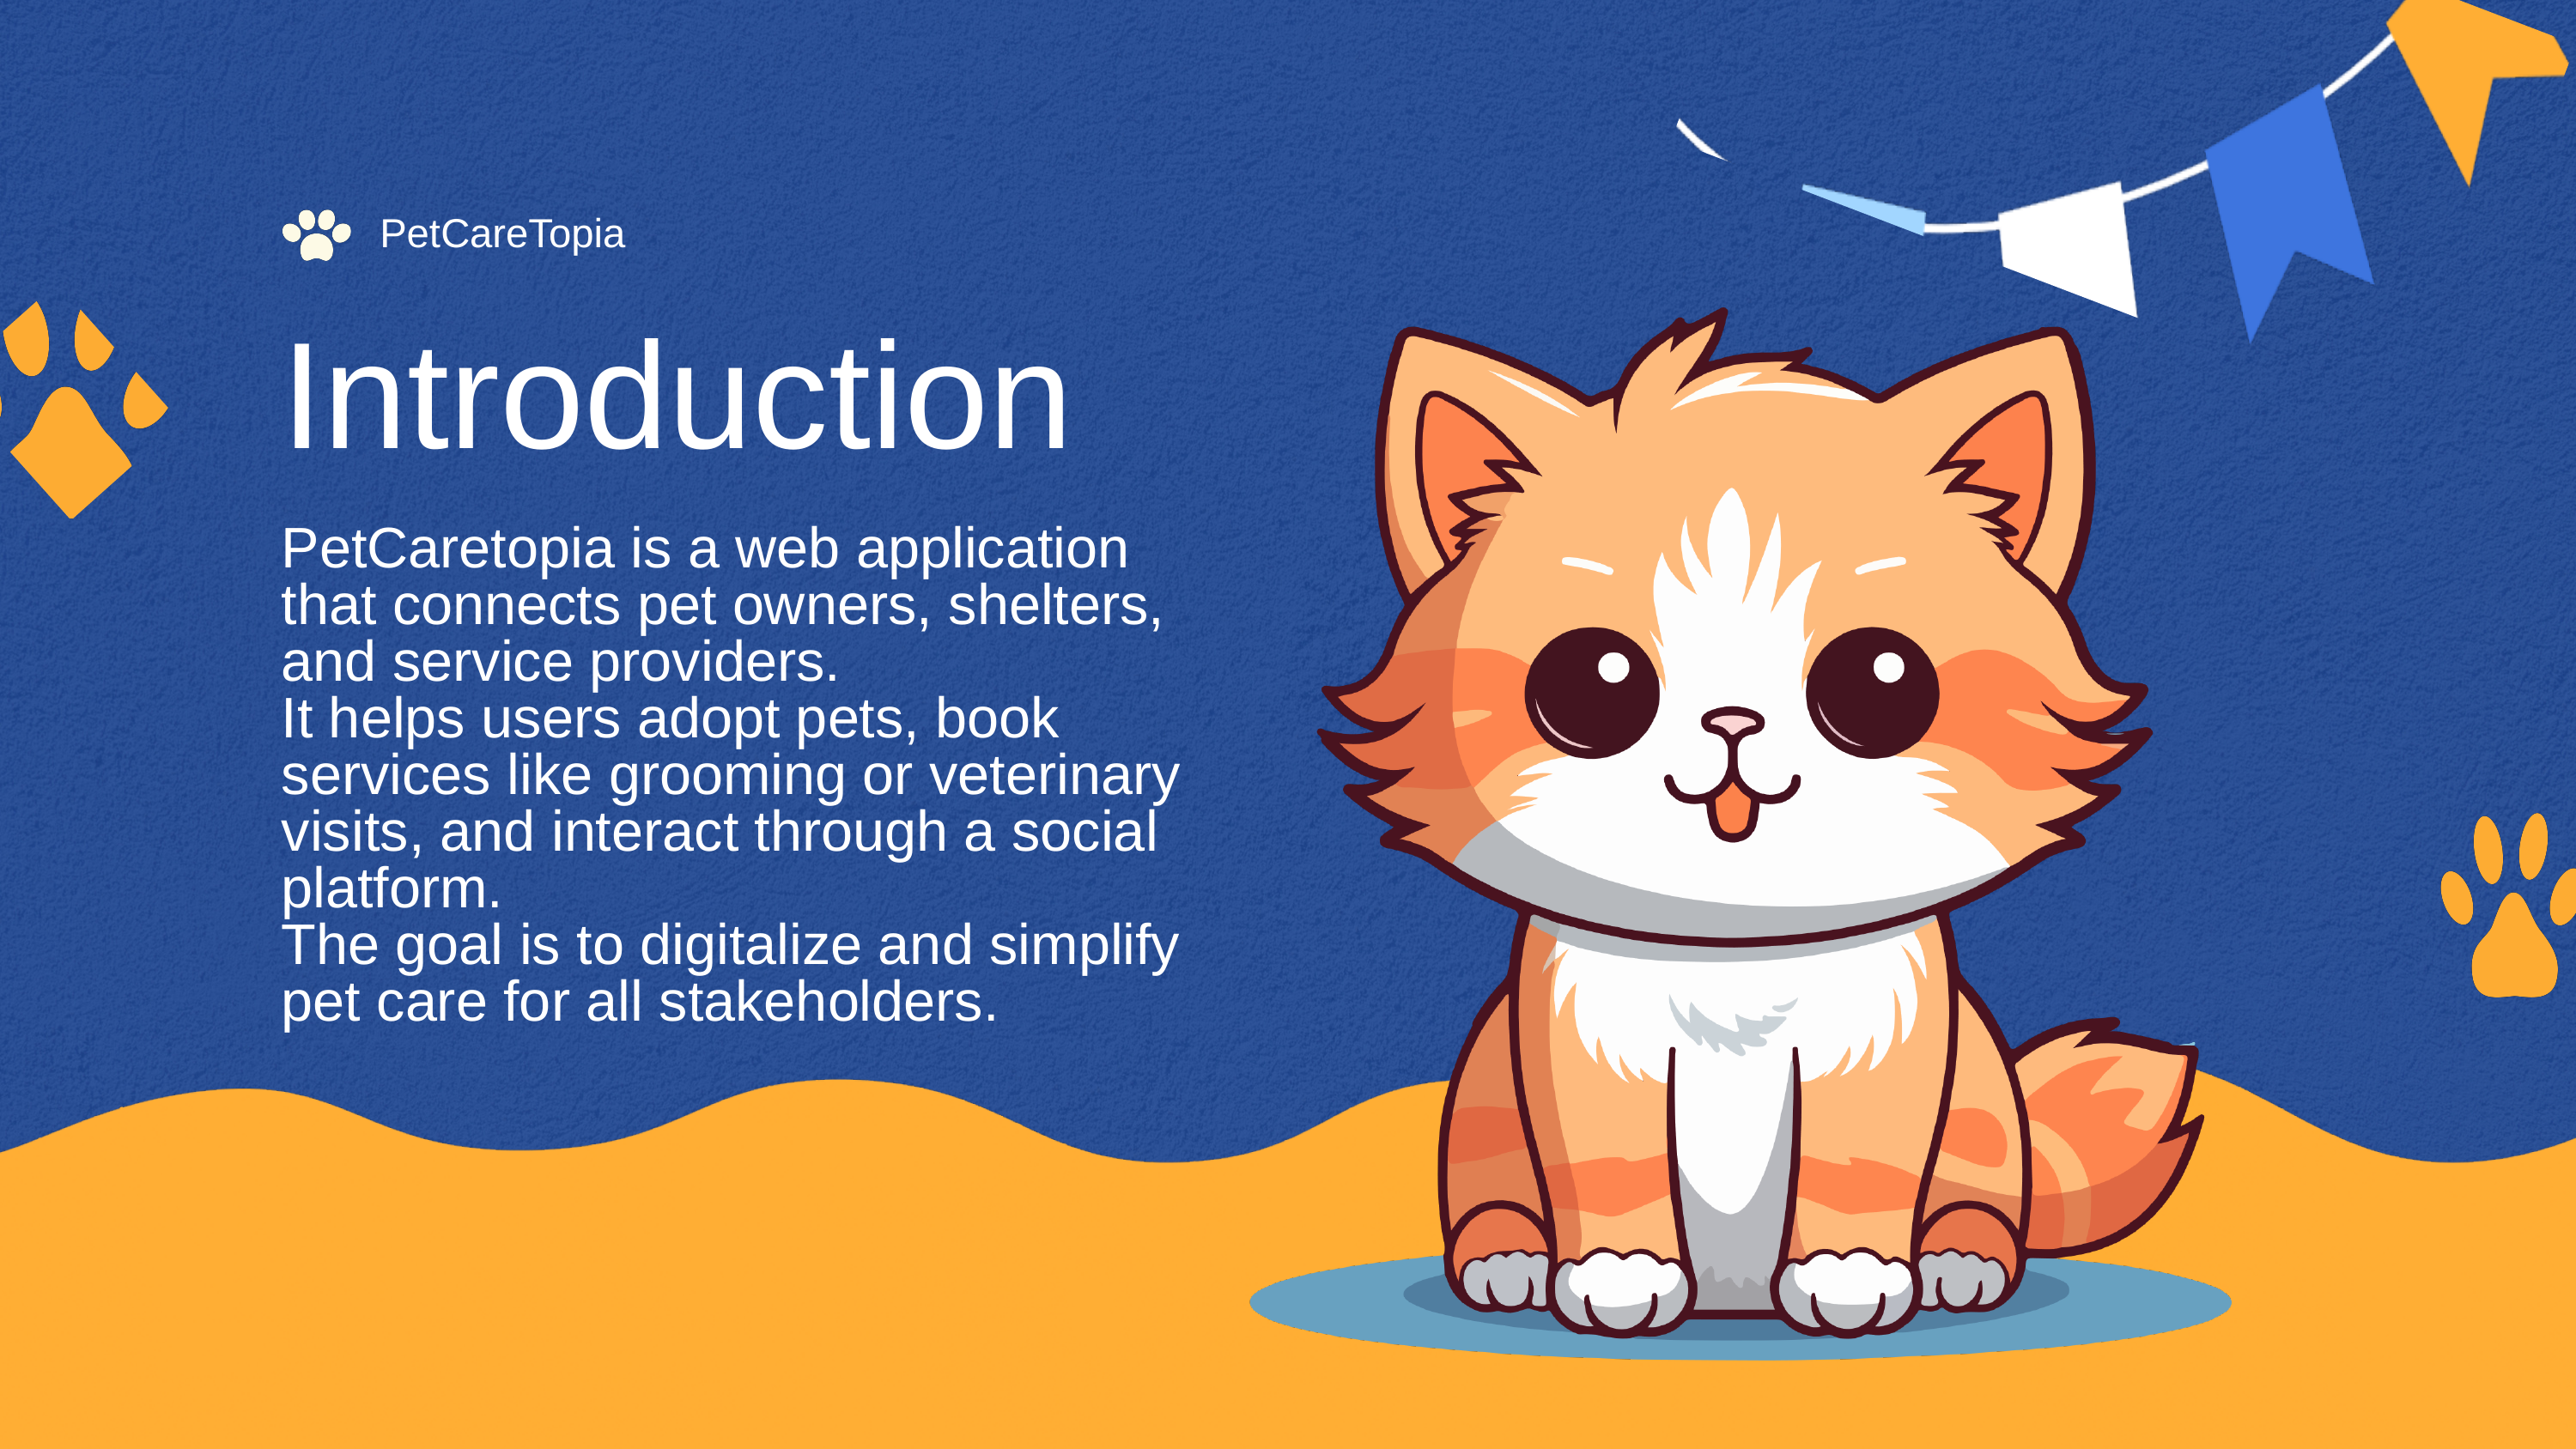

PetCareTopia

Introduction

PetCaretopia is a web application that connects pet owners, shelters, and service providers.
It helps users adopt pets, book services like grooming or veterinary visits, and interact through a social platform.
The goal is to digitalize and simplify pet care for all stakeholders.